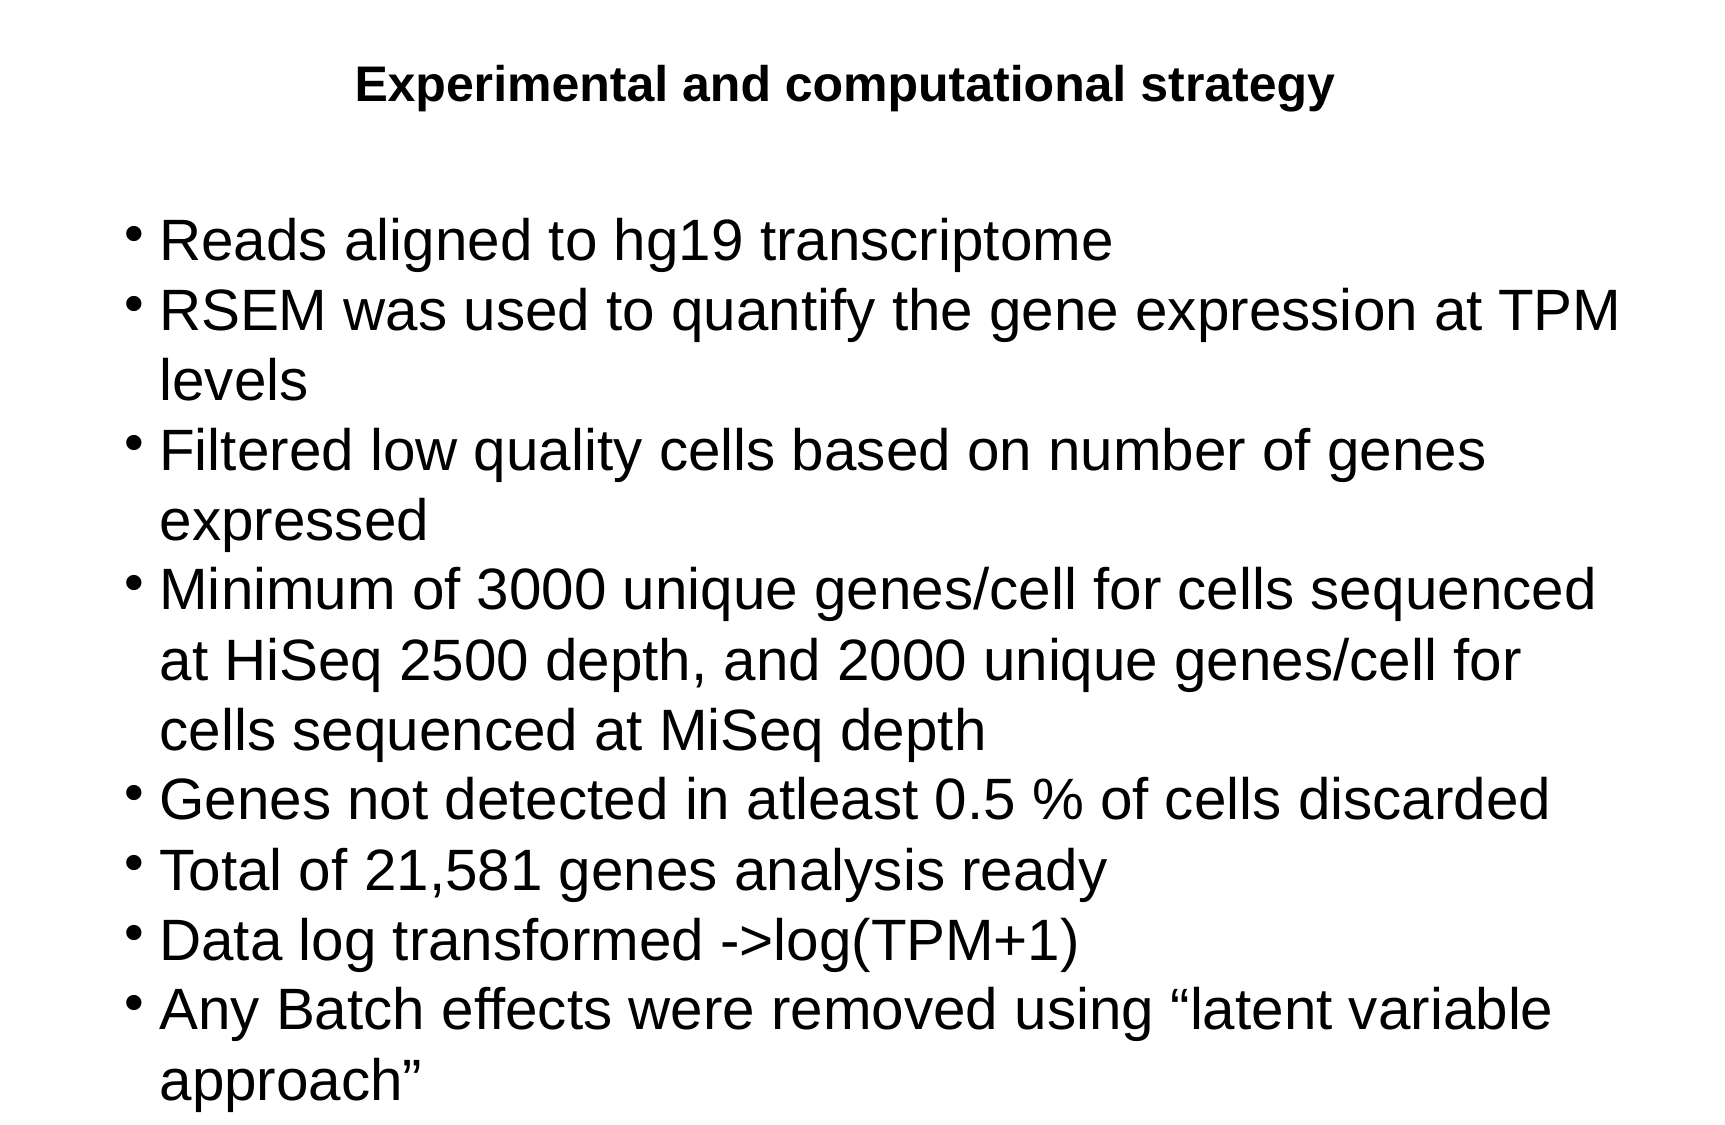

Experimental and computational strategy

Reads aligned to hg19 transcriptome
RSEM was used to quantify the gene expression at TPM levels
Filtered low quality cells based on number of genes expressed
Minimum of 3000 unique genes/cell for cells sequenced at HiSeq 2500 depth, and 2000 unique genes/cell for cells sequenced at MiSeq depth
Genes not detected in atleast 0.5 % of cells discarded
Total of 21,581 genes analysis ready
Data log transformed ->log(TPM+1)
Any Batch effects were removed using “latent variable approach”